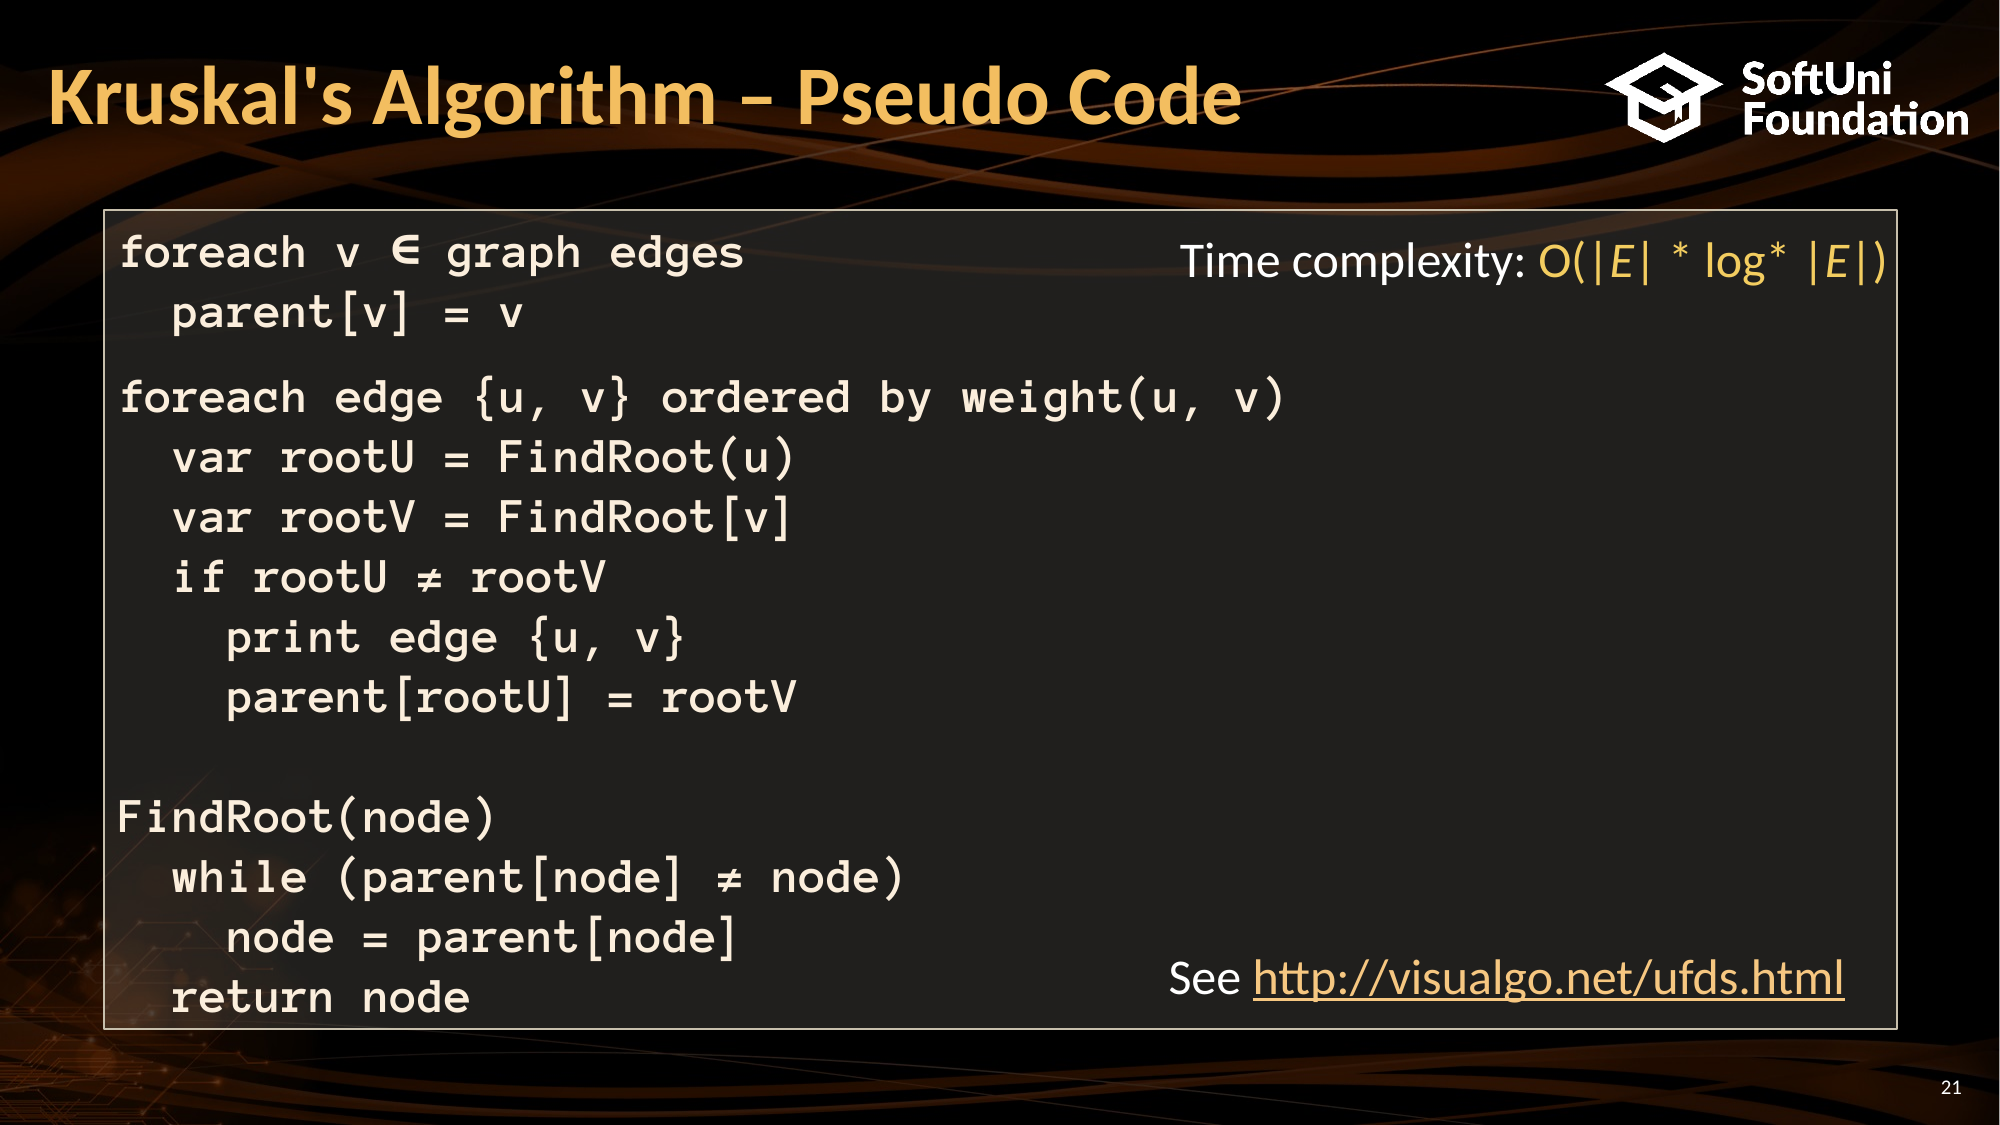

# Kruskal's Algorithm – Pseudo Code
foreach v ∈ graph edges
  parent[v] = v
foreach edge {u, v} ordered by weight(u, v)
  var rootU = FindRoot(u)
  var rootV = FindRoot[v]
  if rootU ≠ rootV
    print edge {u, v}
    parent[rootU] = rootV

FindRoot(node)
  while (parent[node] ≠ node)
    node = parent[node]
  return node
Time complexity: O(|E| * log* |E|)
See http://visualgo.net/ufds.html
21